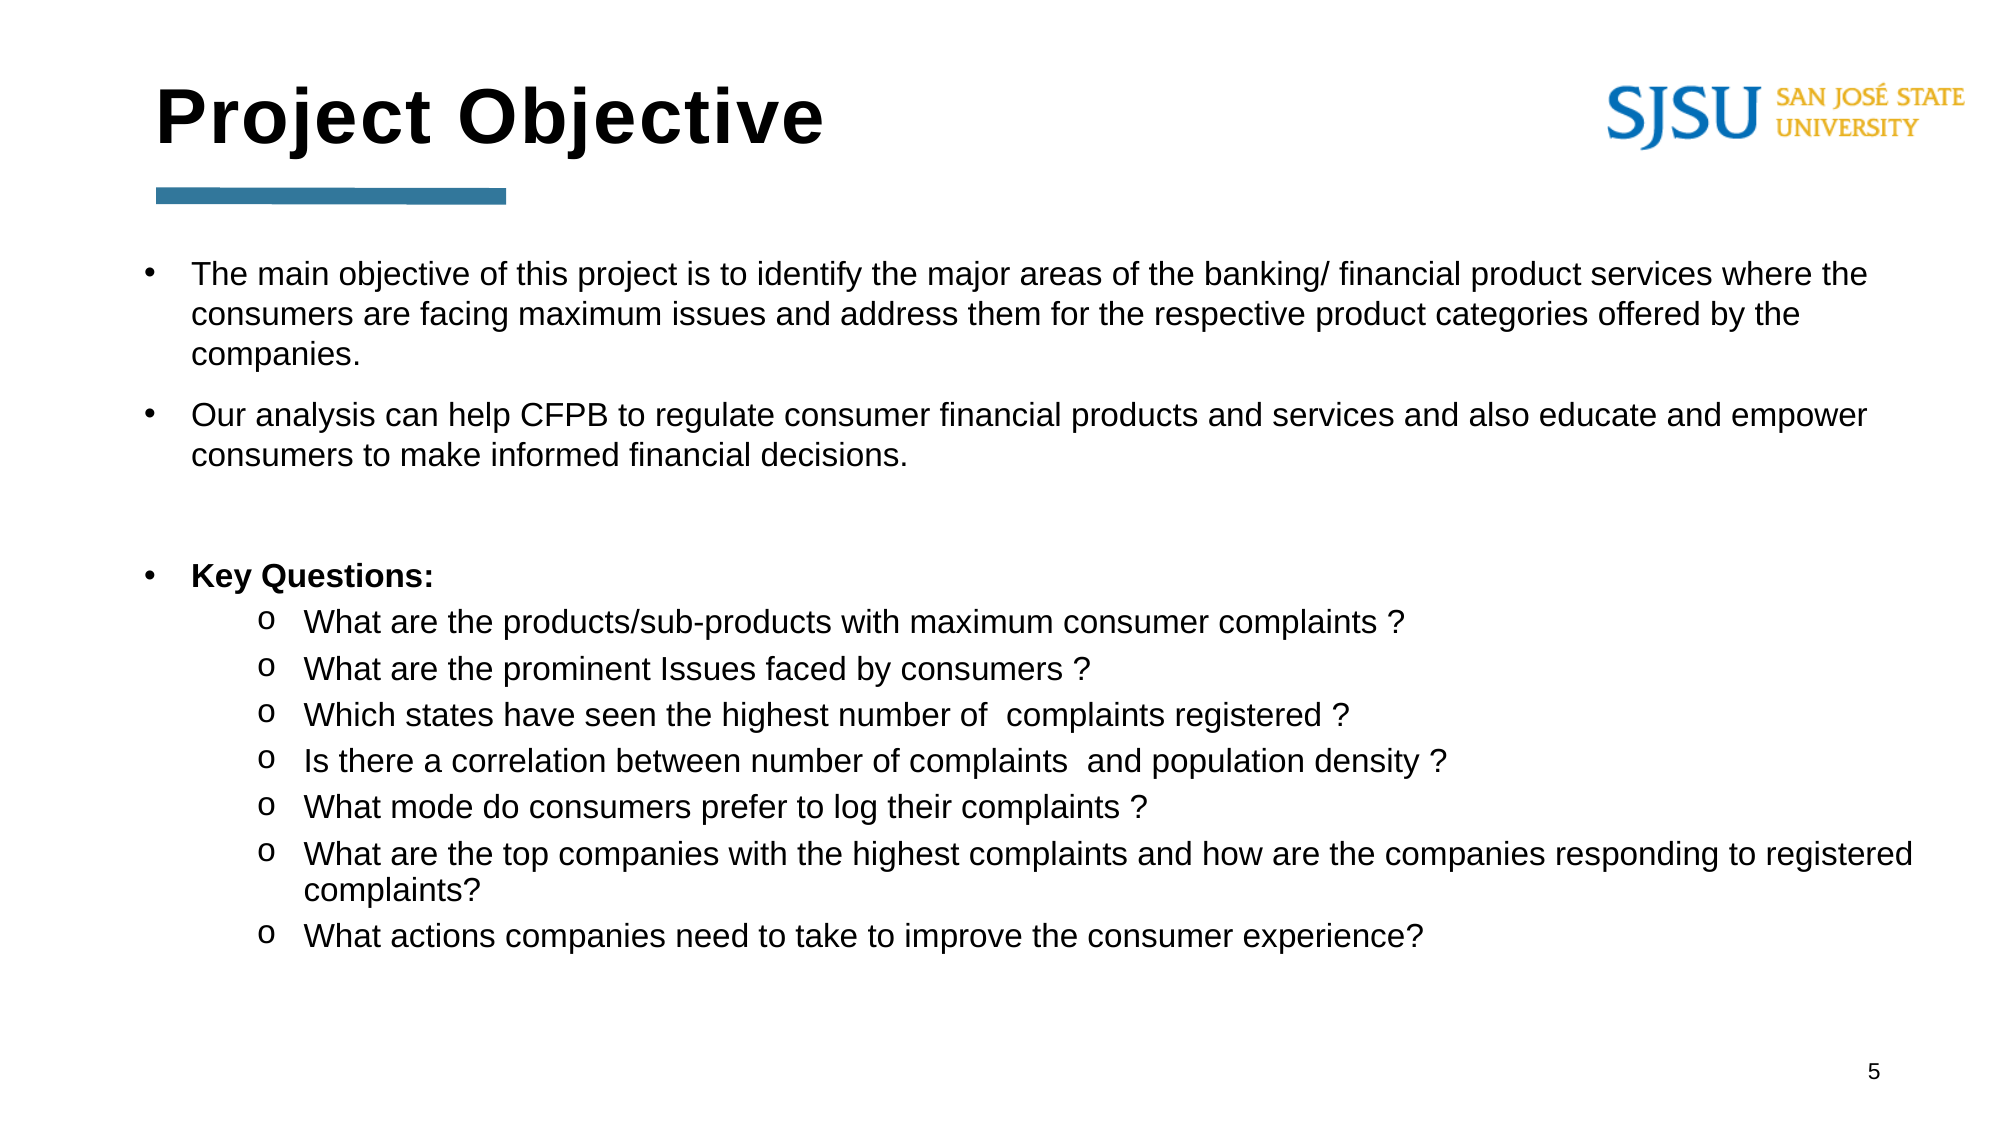

Project Objective

The main objective of this project is to identify the major areas of the banking/ financial product services where the consumers are facing maximum issues and address them for the respective product categories offered by the companies.
Our analysis can help CFPB to regulate consumer financial products and services and also educate and empower consumers to make informed financial decisions.

Key Questions:
What are the products/sub-products with maximum consumer complaints ?
What are the prominent Issues faced by consumers ?
Which states have seen the highest number of  complaints registered ?
Is there a correlation between number of complaints  and population density ?
What mode do consumers prefer to log their complaints ?
What are the top companies with the highest complaints and how are the companies responding to registered complaints?
What actions companies need to take to improve the consumer experience?

5